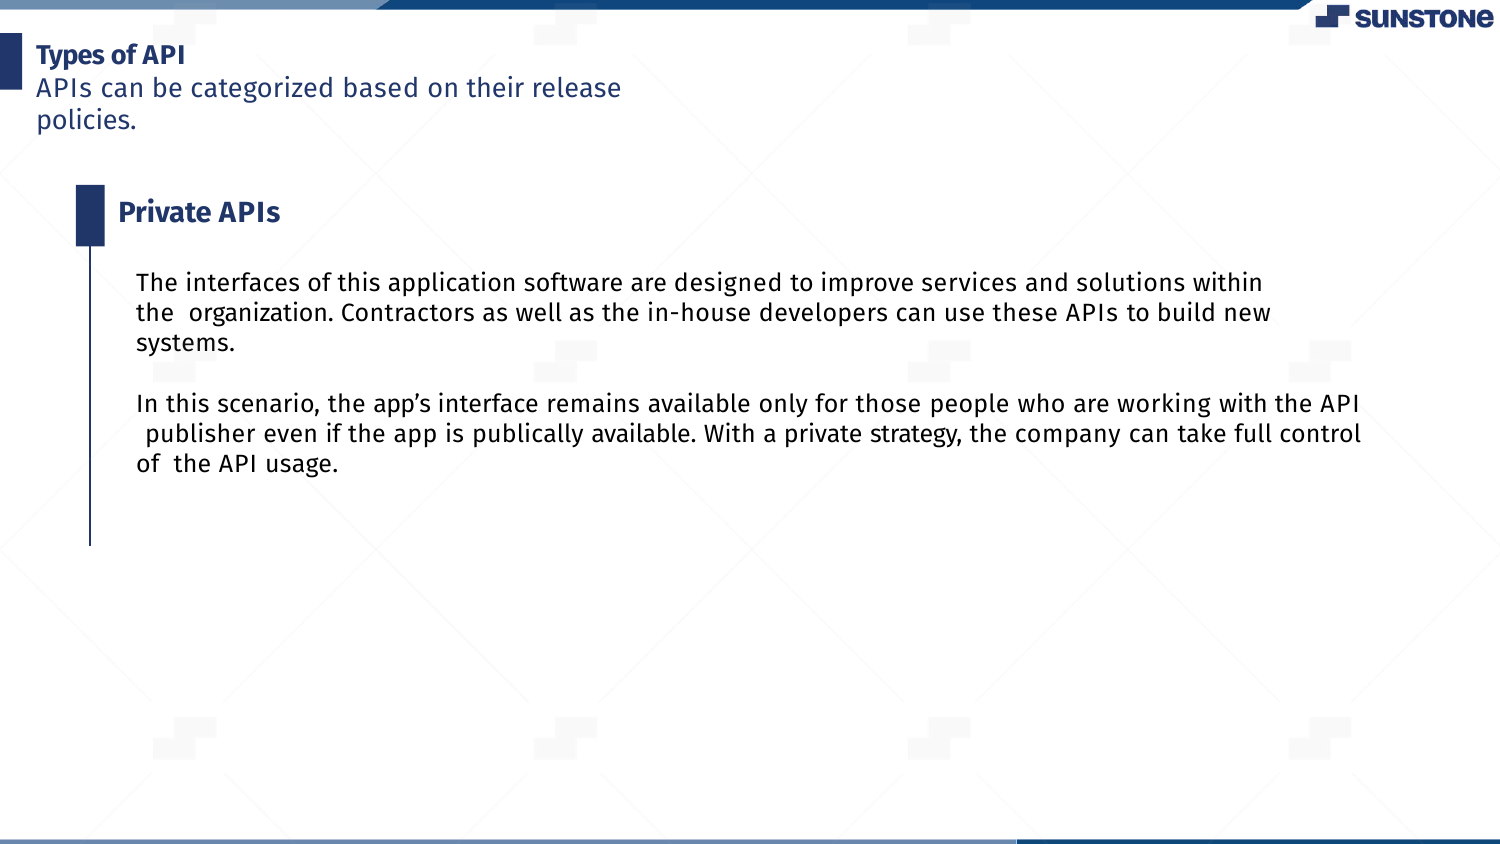

Types of API
APIs can be categorized based on their release policies.

Private APIs

The interfaces of this application software are designed to improve services and solutions within the  organization. Contractors as well as the in-house developers can use these APIs to build new systems.

In this scenario, the app’s interface remains available only for those people who are working with the API  publisher even if the app is publically available. With a private strategy, the company can take full control of  the API usage.